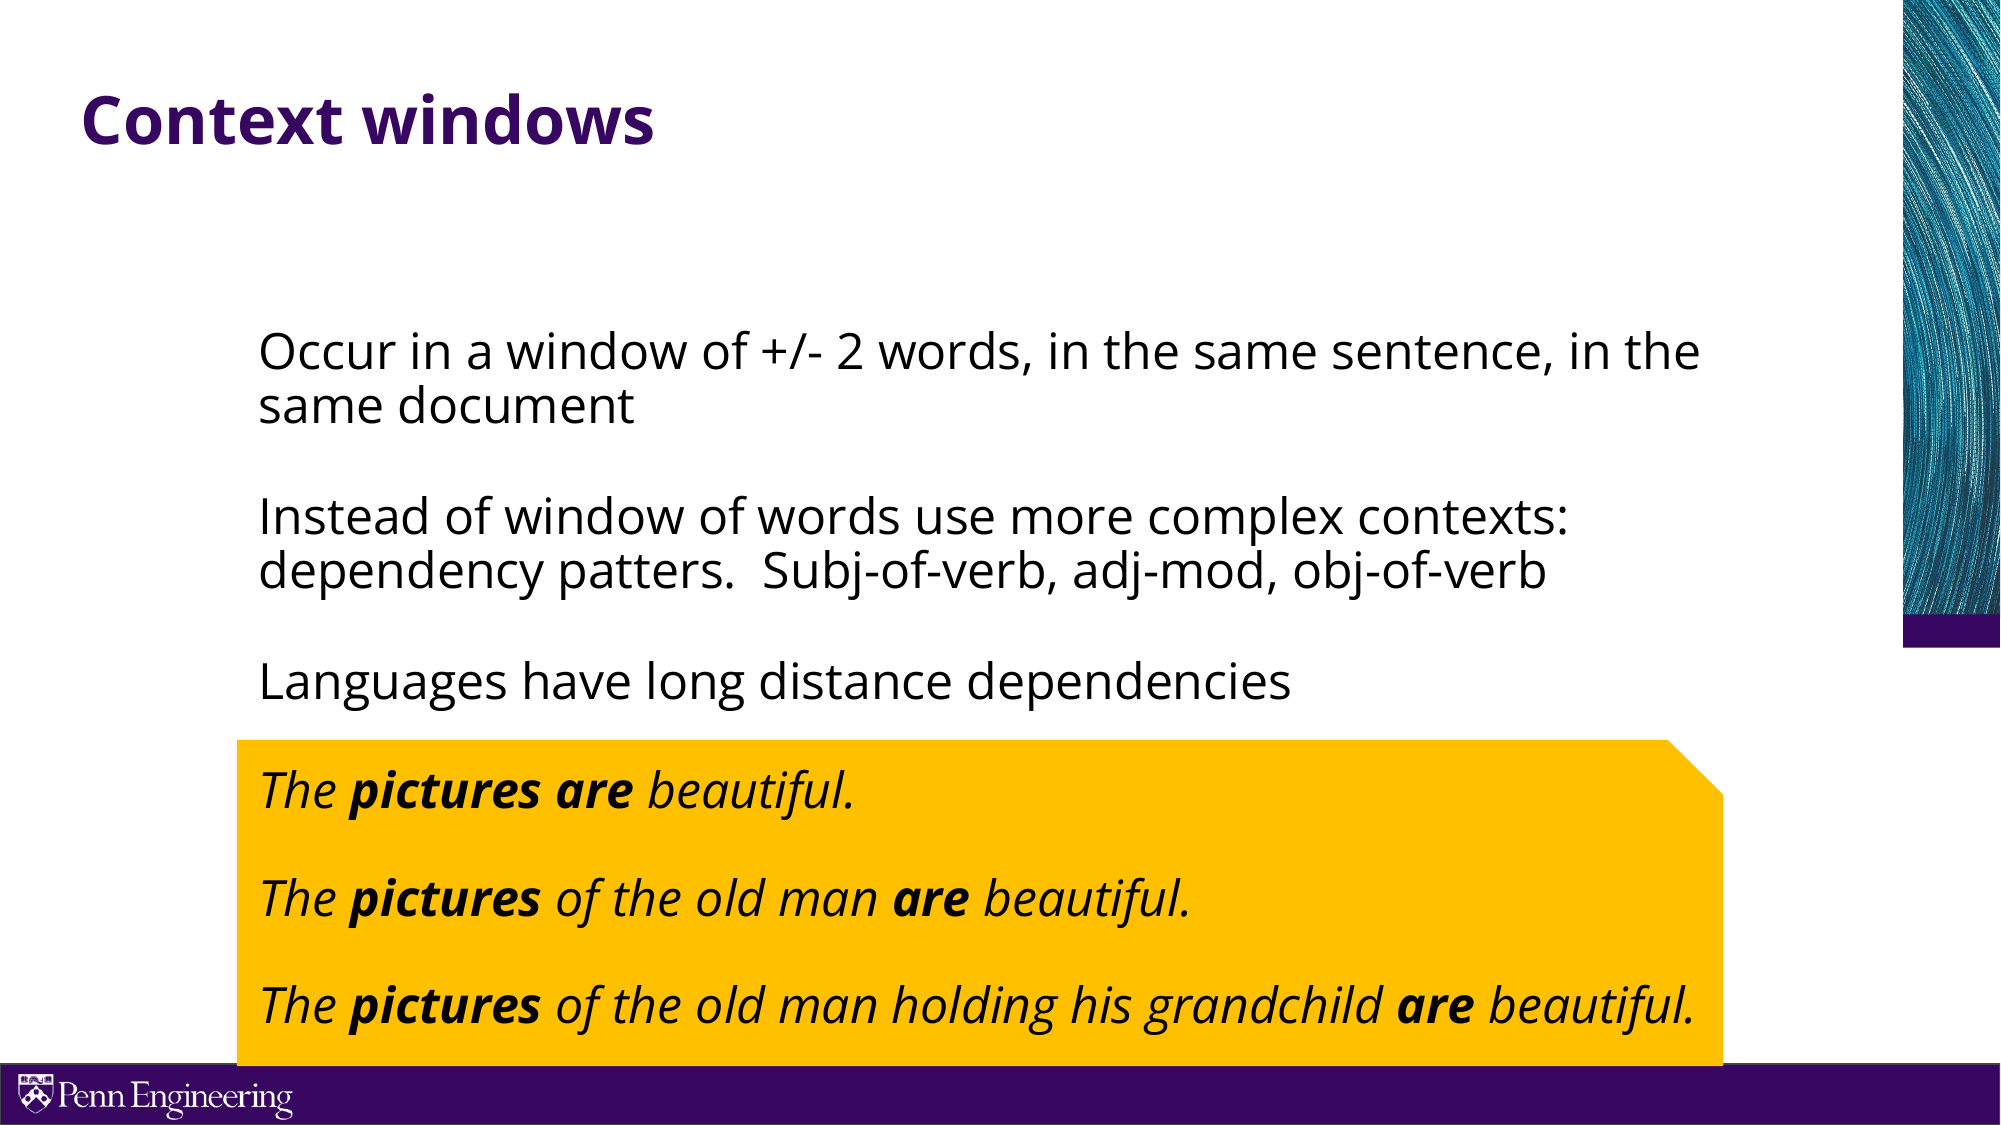

# Context windows
Occur in a window of +/- 2 words, in the same sentence, in the same document
Instead of window of words use more complex contexts: dependency patters.  Subj-of-verb, adj-mod, obj-of-verb
Languages have long distance dependencies
The pictures are beautiful.
The pictures of the old man are beautiful.
The pictures of the old man holding his grandchild are beautiful.